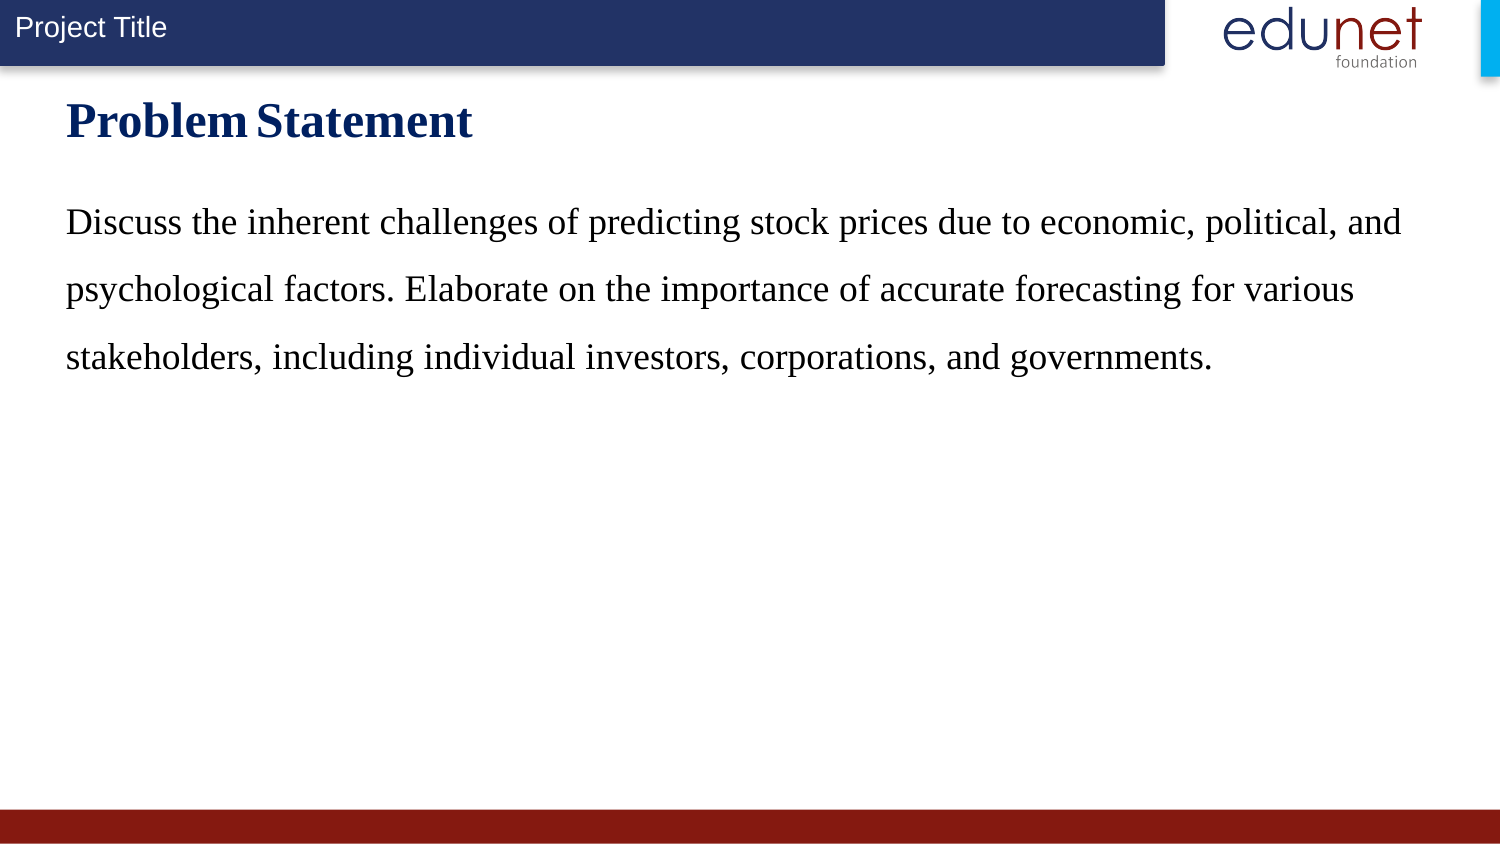

# Problem Statement
Discuss the inherent challenges of predicting stock prices due to economic, political, and psychological factors. Elaborate on the importance of accurate forecasting for various stakeholders, including individual investors, corporations, and governments.